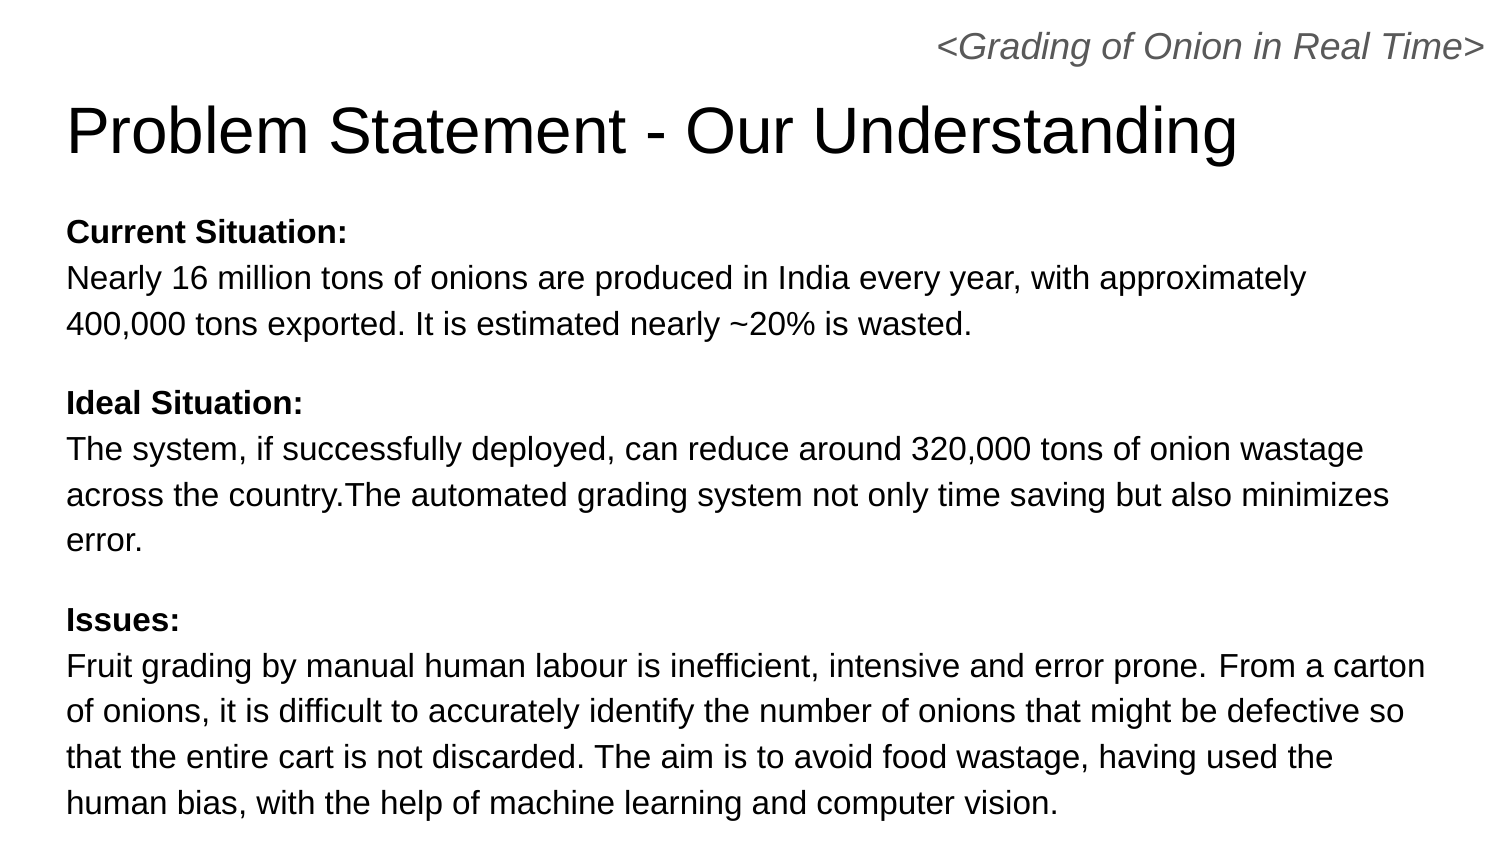

<Grading of Onion in Real Time>
# Problem Statement - Our Understanding
Current Situation:
Nearly 16 million tons of onions are produced in India every year, with approximately 400,000 tons exported. It is estimated nearly ~20% is wasted.
Ideal Situation:
The system, if successfully deployed, can reduce around 320,000 tons of onion wastage across the country.The automated grading system not only time saving but also minimizes error.
Issues:
Fruit grading by manual human labour is inefficient, intensive and error prone. From a carton of onions, it is difficult to accurately identify the number of onions that might be defective so that the entire cart is not discarded. The aim is to avoid food wastage, having used the human bias, with the help of machine learning and computer vision.